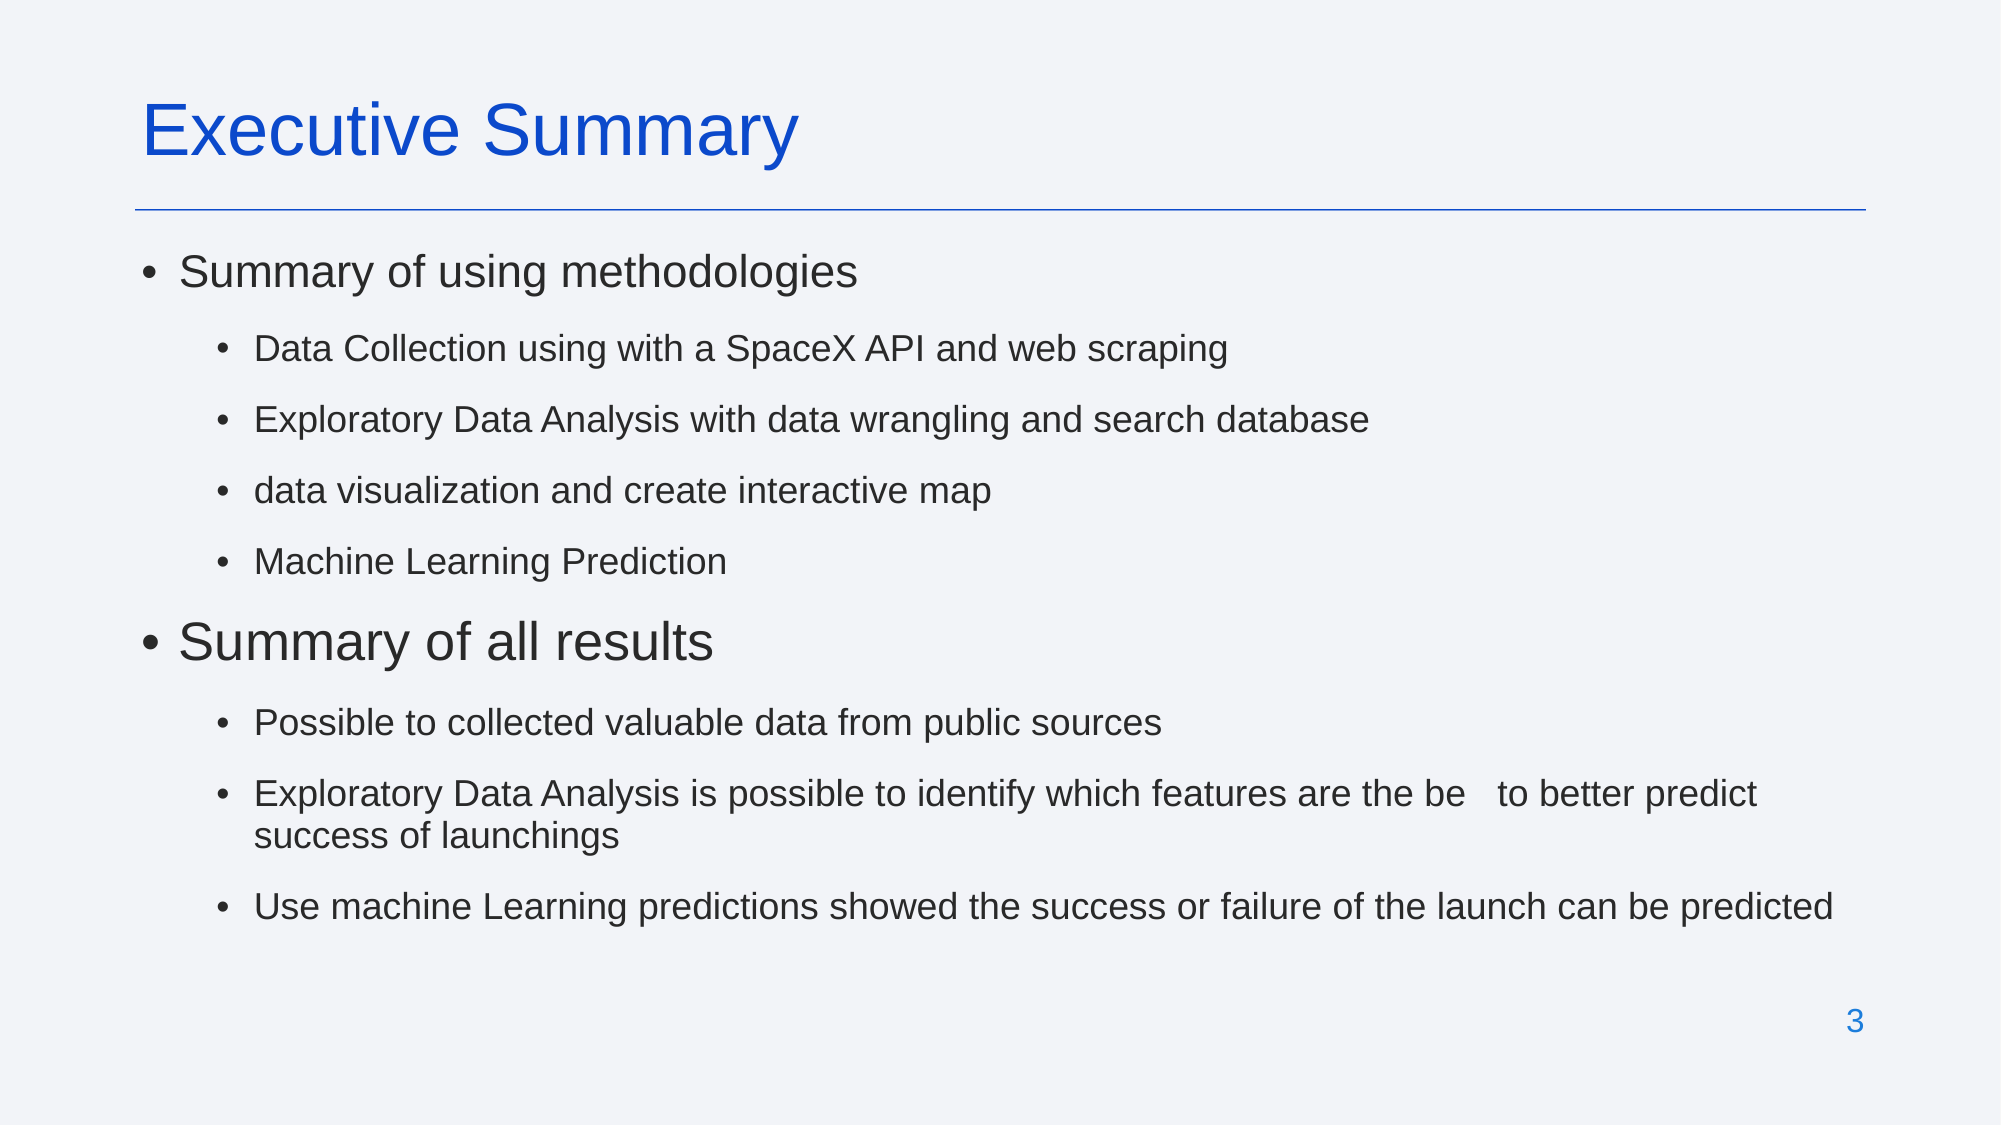

Executive Summary
Summary of using methodologies
Data Collection using with a SpaceX API and web scraping
Exploratory Data Analysis with data wrangling and search database
data visualization and create interactive map
Machine Learning Prediction
Summary of all results
Possible to collected valuable data from public sources
Exploratory Data Analysis is possible to identify which features are the be   to better predict success of launchings
Use machine Learning predictions showed the success or failure of the launch can be predicted
3